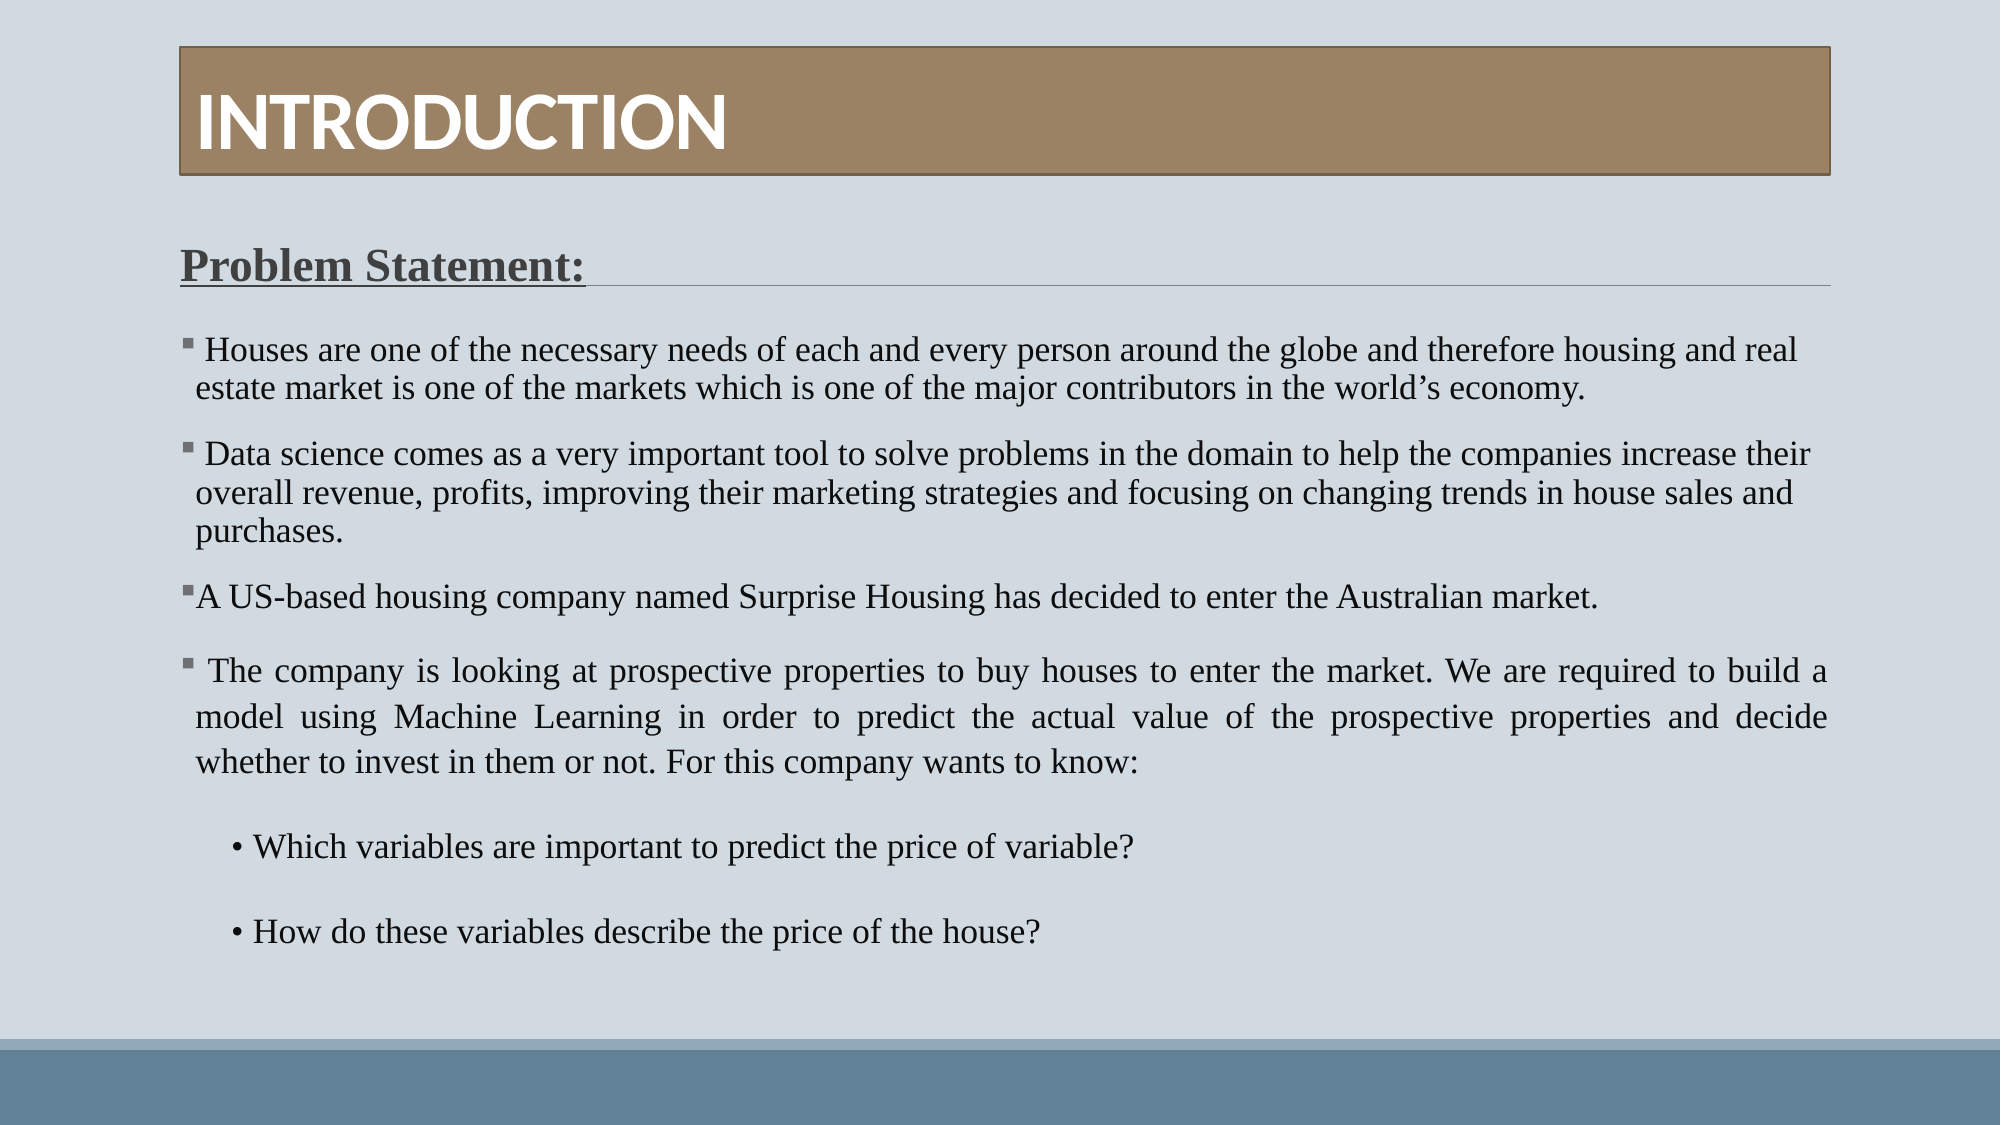

# INTRODUCTION
Problem Statement:
 Houses are one of the necessary needs of each and every person around the globe and therefore housing and real estate market is one of the markets which is one of the major contributors in the world’s economy.
 Data science comes as a very important tool to solve problems in the domain to help the companies increase their overall revenue, profits, improving their marketing strategies and focusing on changing trends in house sales and purchases.
A US-based housing company named Surprise Housing has decided to enter the Australian market.
 The company is looking at prospective properties to buy houses to enter the market. We are required to build a model using Machine Learning in order to predict the actual value of the prospective properties and decide whether to invest in them or not. For this company wants to know:
    • Which variables are important to predict the price of variable?
    • How do these variables describe the price of the house?